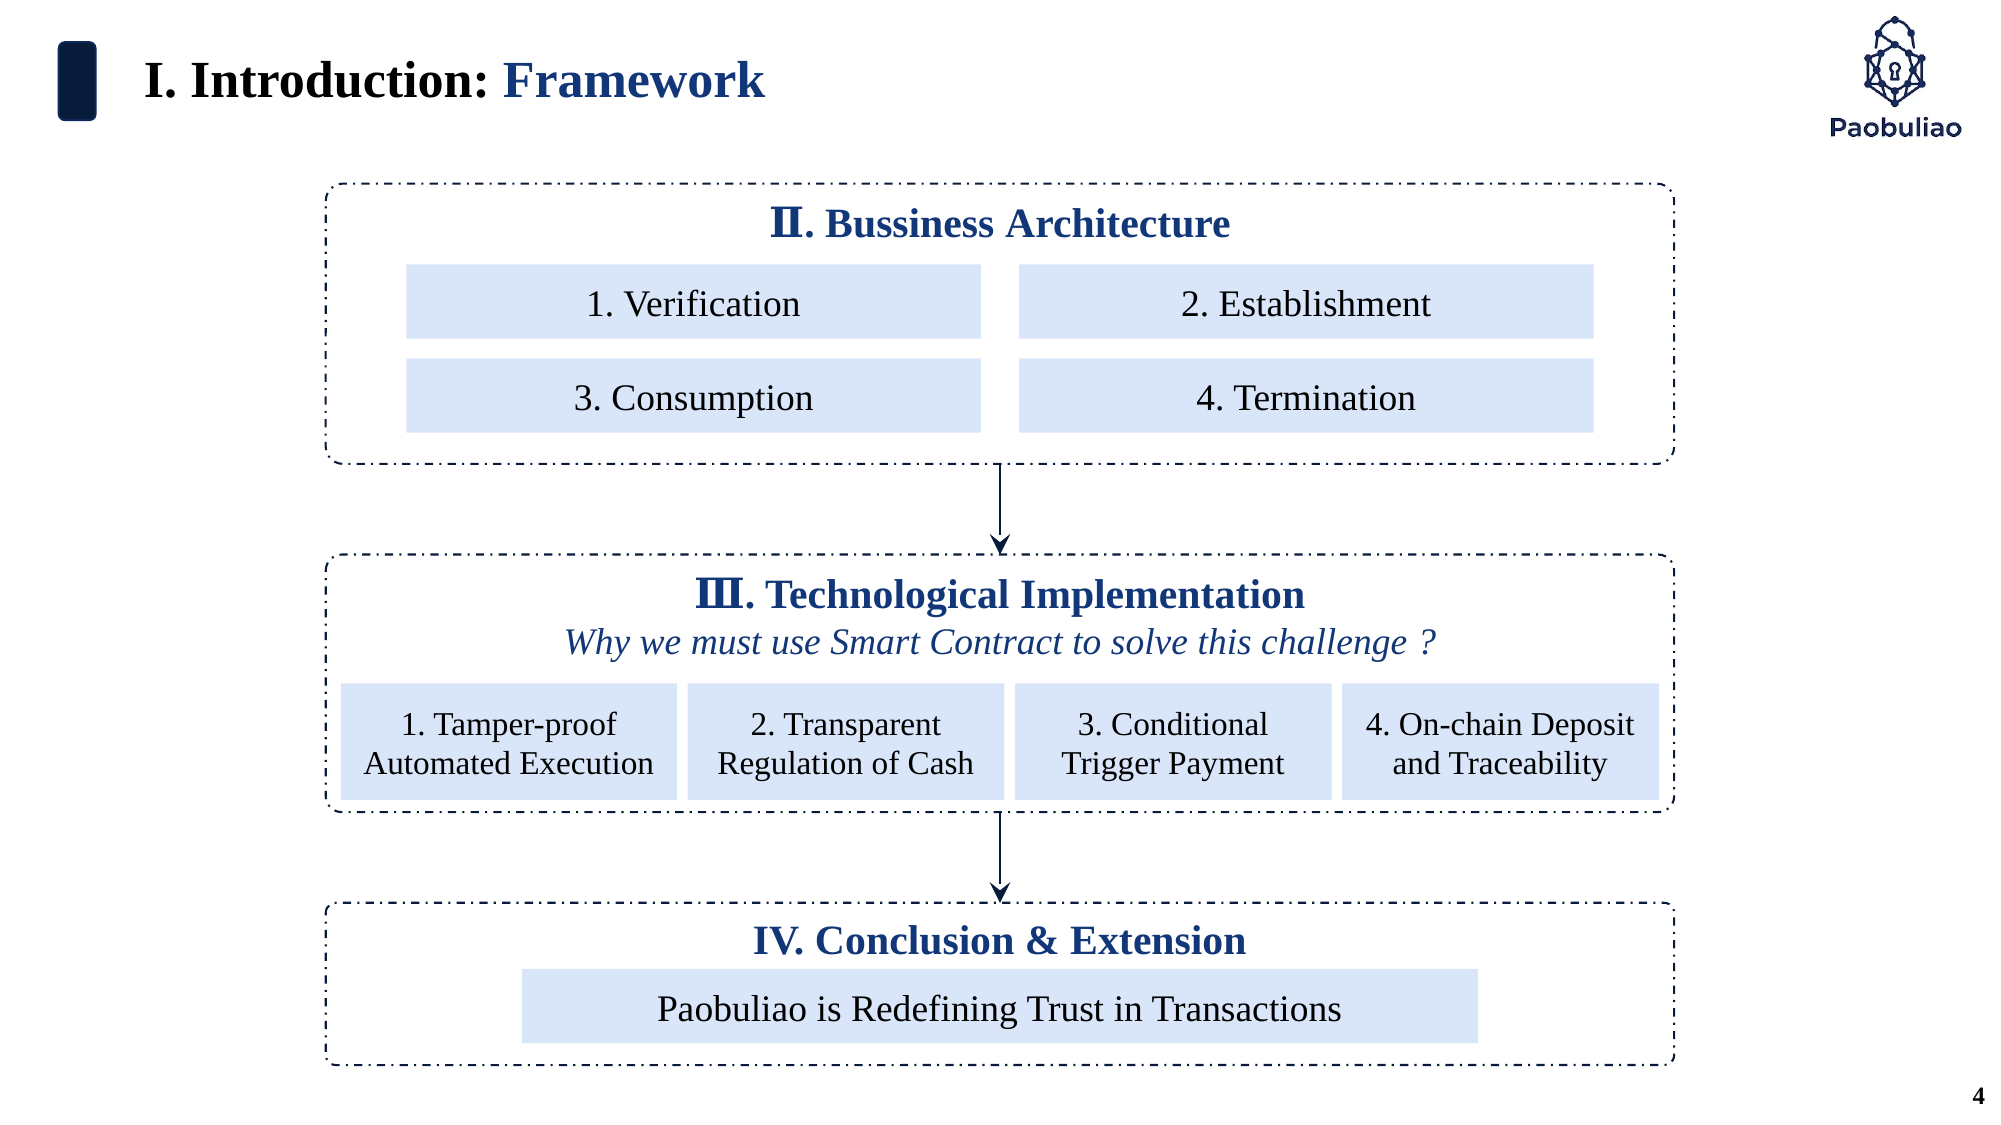

I. Introduction: Framework
Ⅱ. Bussiness Architecture
1. Verification
2. Establishment
3. Consumption
4. Termination
Ⅲ. Technological Implementation
Why we must use Smart Contract to solve this challenge ?
4. On-chain Deposit and Traceability
1. Tamper-proof Automated Execution
2. Transparent Regulation of Cash
3. Conditional Trigger Payment
IV. Conclusion & Extension
Paobuliao is Redefining Trust in Transactions
4